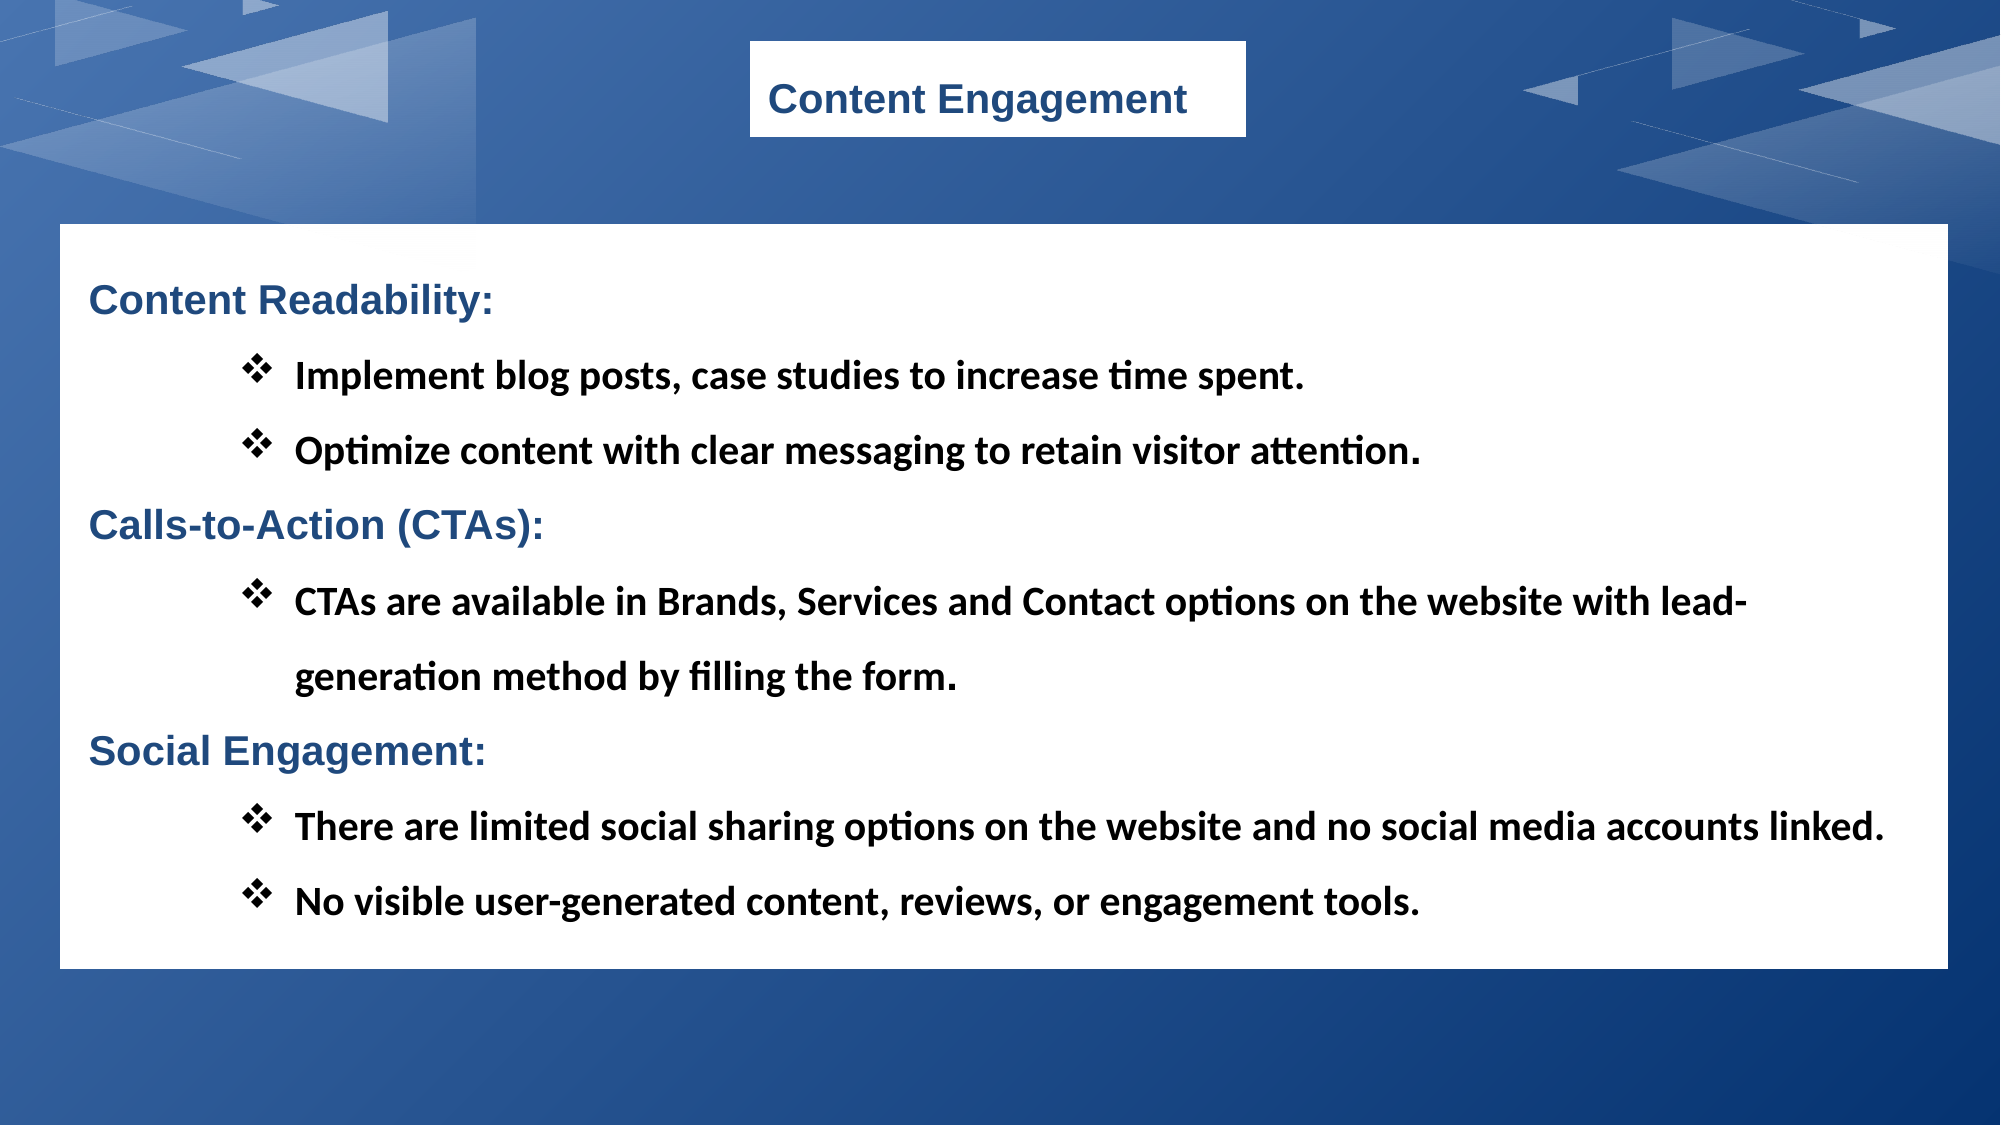

Content Engagement

Content Readability:
Implement blog posts, case studies to increase time spent.
Optimize content with clear messaging to retain visitor attention.
Calls-to-Action (CTAs):
CTAs are available in Brands, Services and Contact options on the website with lead-generation method by filling the form.
Social Engagement:
There are limited social sharing options on the website and no social media accounts linked.
No visible user-generated content, reviews, or engagement tools.